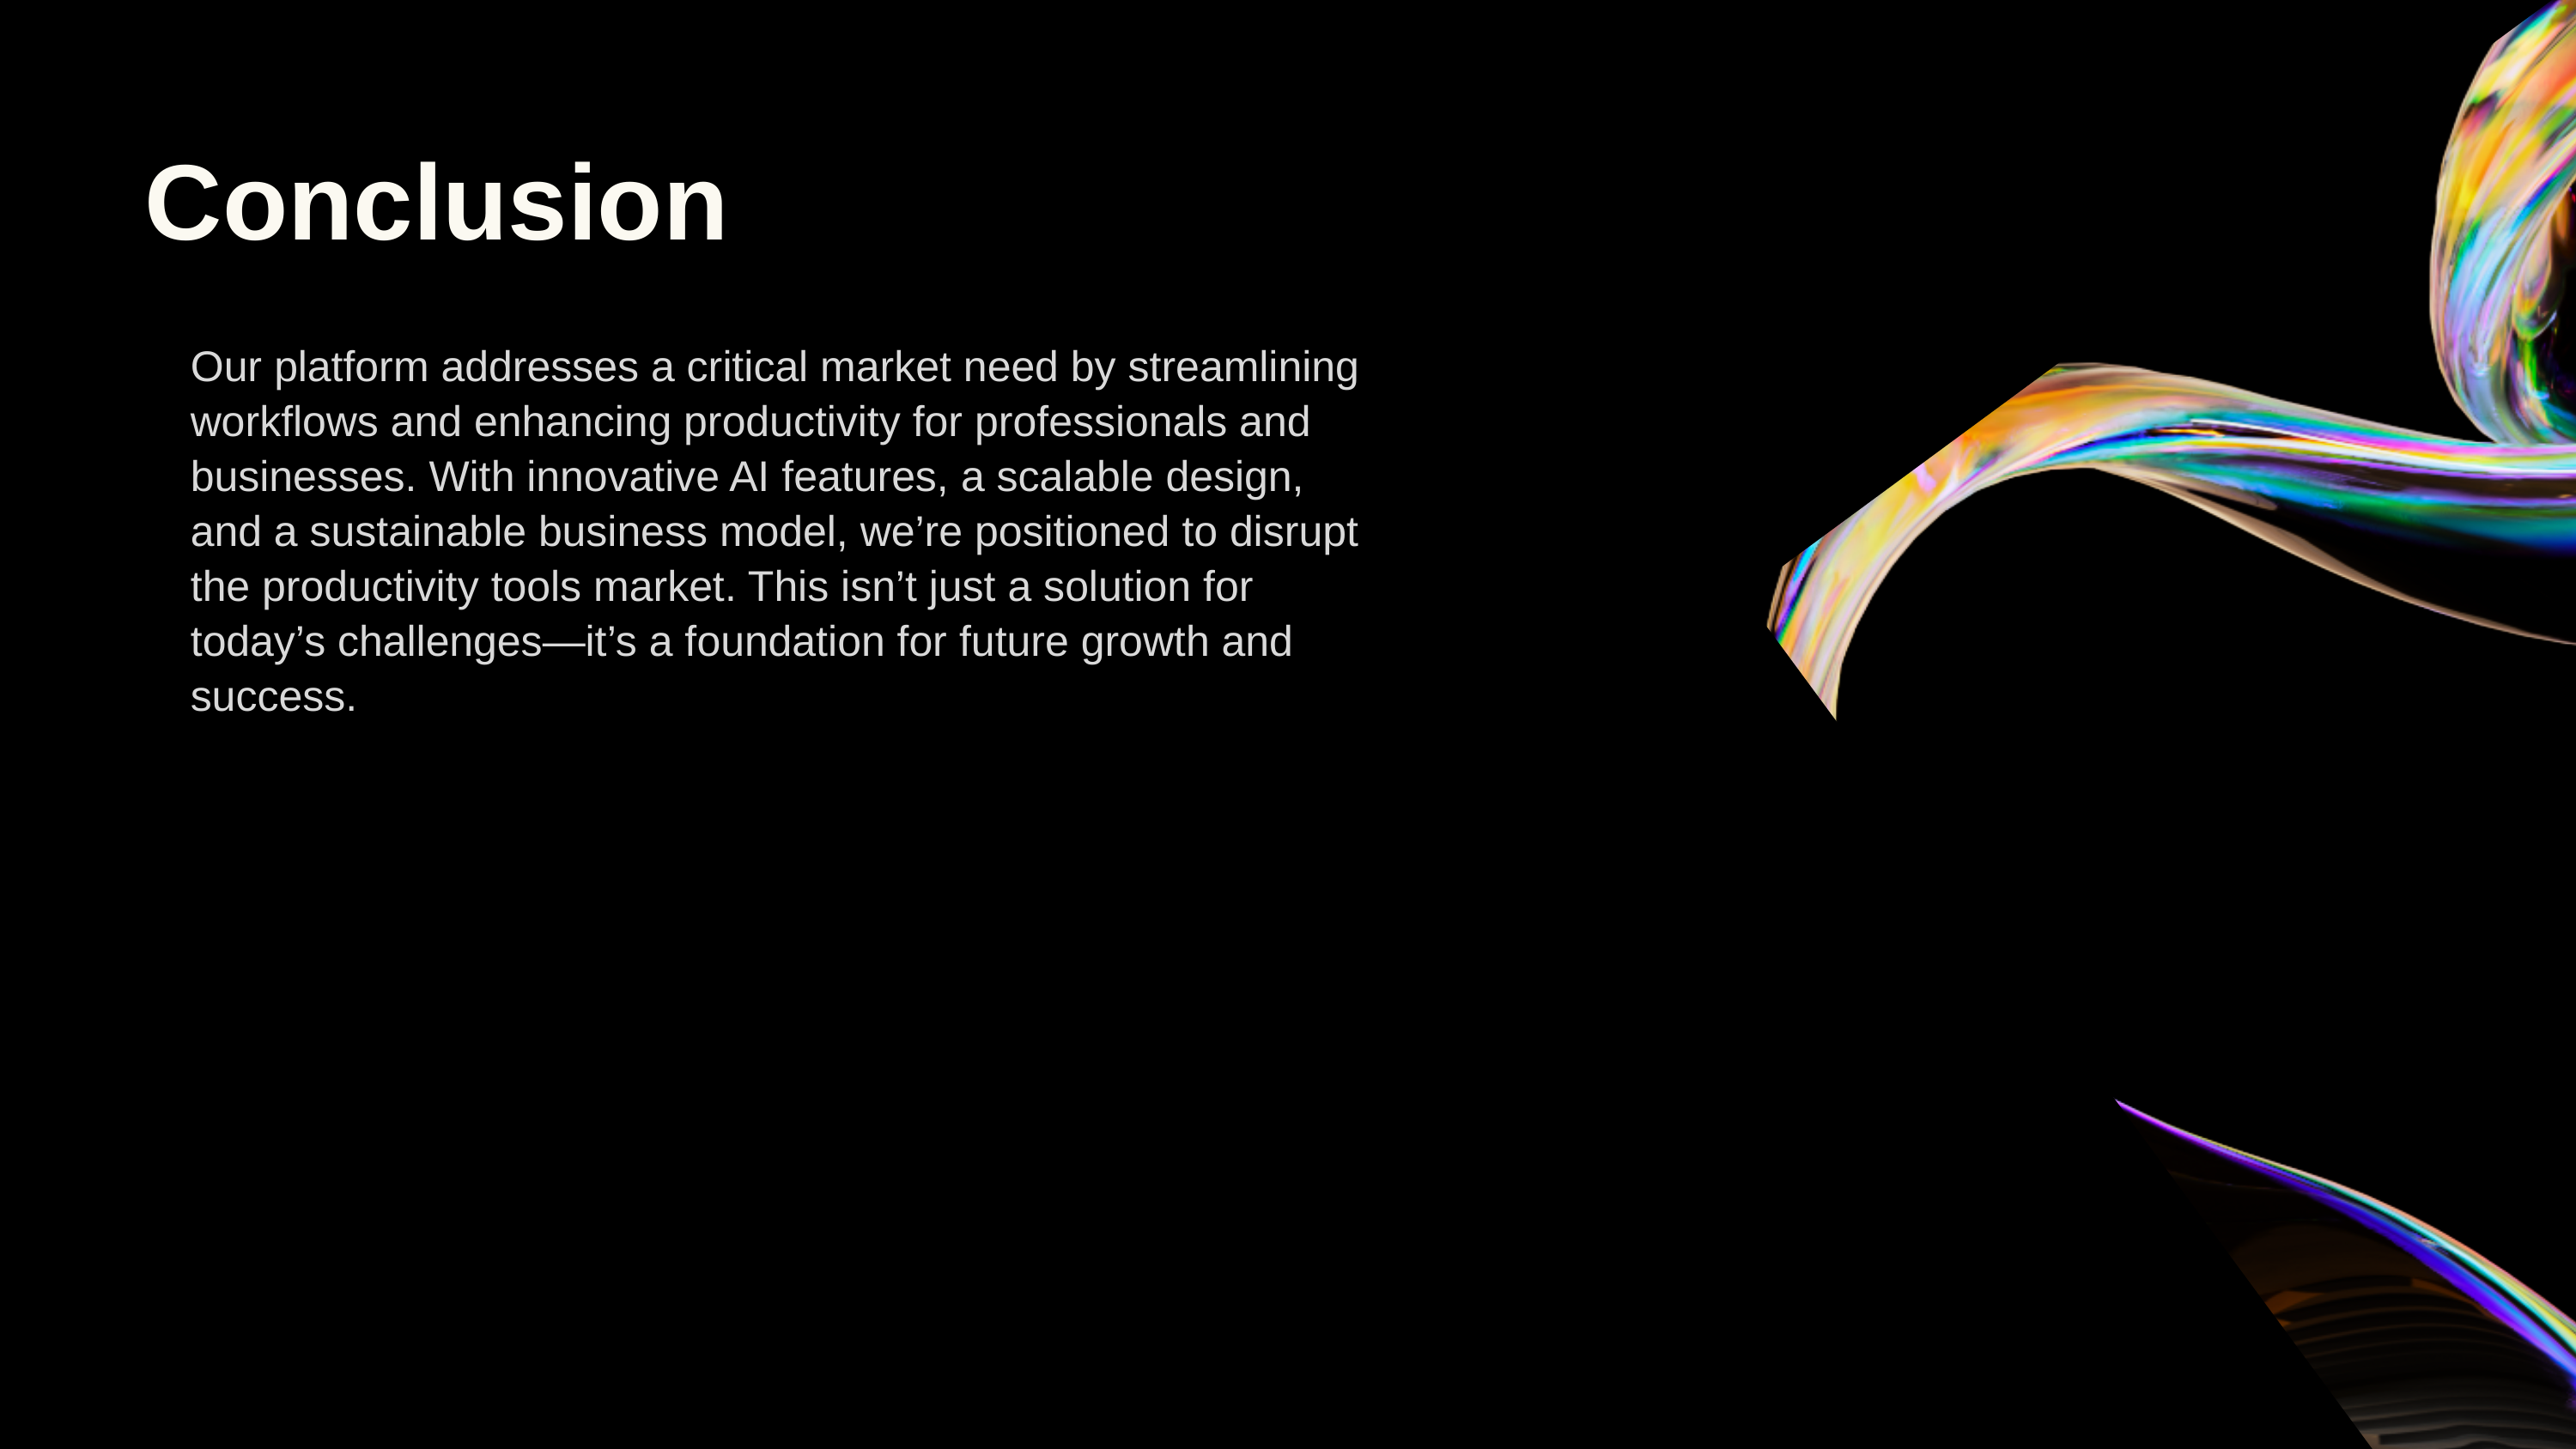

Conclusion
Our platform addresses a critical market need by streamlining workflows and enhancing productivity for professionals and businesses. With innovative AI features, a scalable design, and a sustainable business model, we’re positioned to disrupt the productivity tools market. This isn’t just a solution for today’s challenges—it’s a foundation for future growth and success.